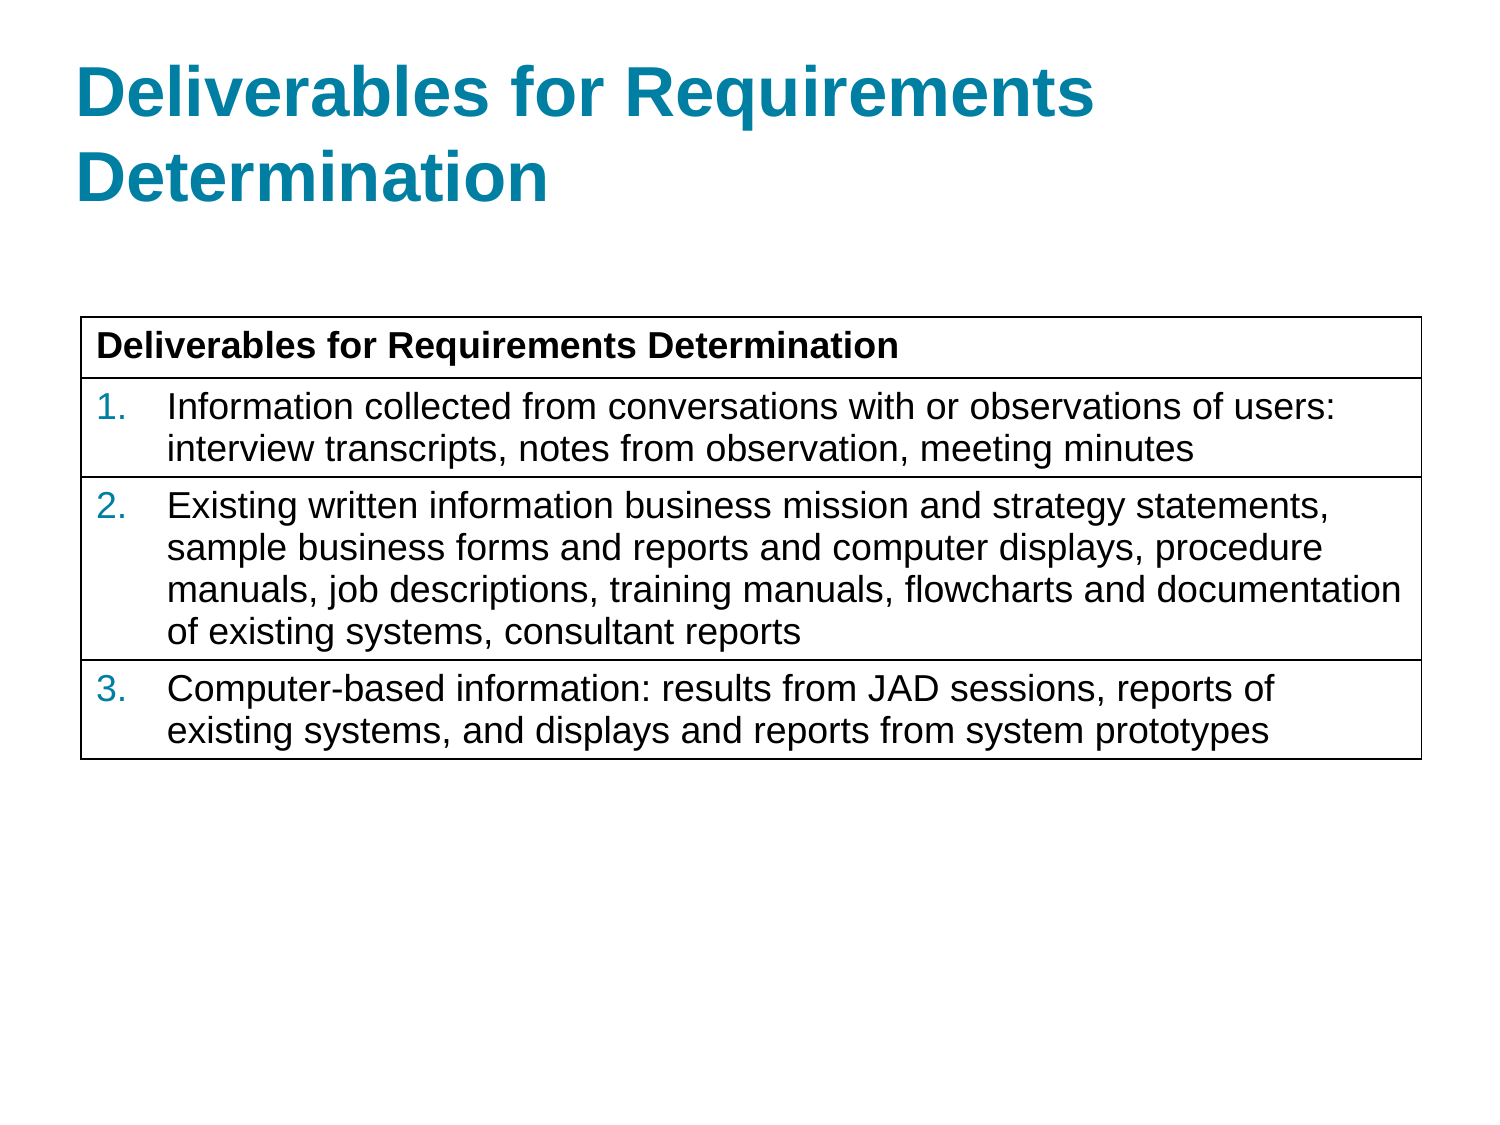

# Deliverables for Requirements Determination
| Deliverables for Requirements Determination |
| --- |
| Information collected from conversations with or observations of users: interview transcripts, notes from observation, meeting minutes |
| Existing written information business mission and strategy statements, sample business forms and reports and computer displays, procedure manuals, job descriptions, training manuals, flowcharts and documentation of existing systems, consultant reports |
| Computer-based information: results from J A D sessions, reports of existing systems, and displays and reports from system prototypes |